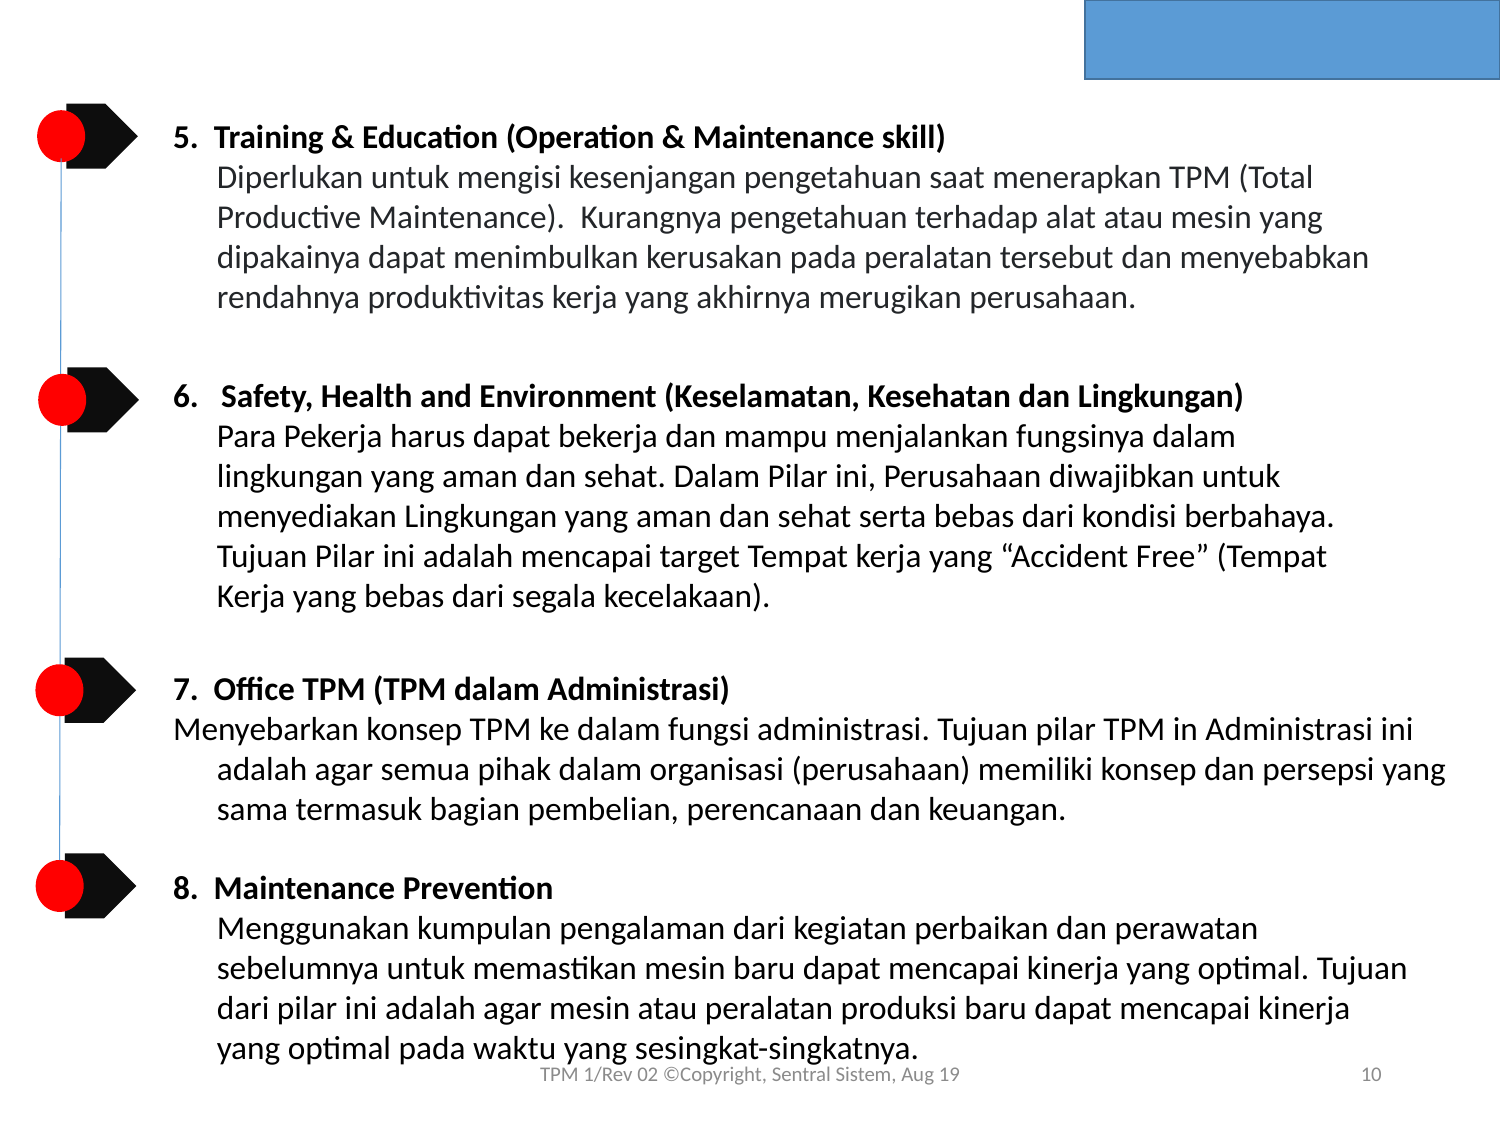

5.  Training & Education (Operation & Maintenance skill)
Diperlukan untuk mengisi kesenjangan pengetahuan saat menerapkan TPM (Total Productive Maintenance).  Kurangnya pengetahuan terhadap alat atau mesin yang dipakainya dapat menimbulkan kerusakan pada peralatan tersebut dan menyebabkan rendahnya produktivitas kerja yang akhirnya merugikan perusahaan.

6.   Safety, Health and Environment (Keselamatan, Kesehatan dan Lingkungan)
Para Pekerja harus dapat bekerja dan mampu menjalankan fungsinya dalam lingkungan yang aman dan sehat. Dalam Pilar ini, Perusahaan diwajibkan untuk menyediakan Lingkungan yang aman dan sehat serta bebas dari kondisi berbahaya. Tujuan Pilar ini adalah mencapai target Tempat kerja yang “Accident Free” (Tempat Kerja yang bebas dari segala kecelakaan).

7.  Office TPM (TPM dalam Administrasi)
Menyebarkan konsep TPM ke dalam fungsi administrasi. Tujuan pilar TPM in Administrasi ini adalah agar semua pihak dalam organisasi (perusahaan) memiliki konsep dan persepsi yang sama termasuk bagian pembelian, perencanaan dan keuangan.

8.  Maintenance Prevention
Menggunakan kumpulan pengalaman dari kegiatan perbaikan dan perawatan sebelumnya untuk memastikan mesin baru dapat mencapai kinerja yang optimal. Tujuan dari pilar ini adalah agar mesin atau peralatan produksi baru dapat mencapai kinerja yang optimal pada waktu yang sesingkat-singkatnya.
TPM 1/Rev 02 ©Copyright, Sentral Sistem, Aug 19
10